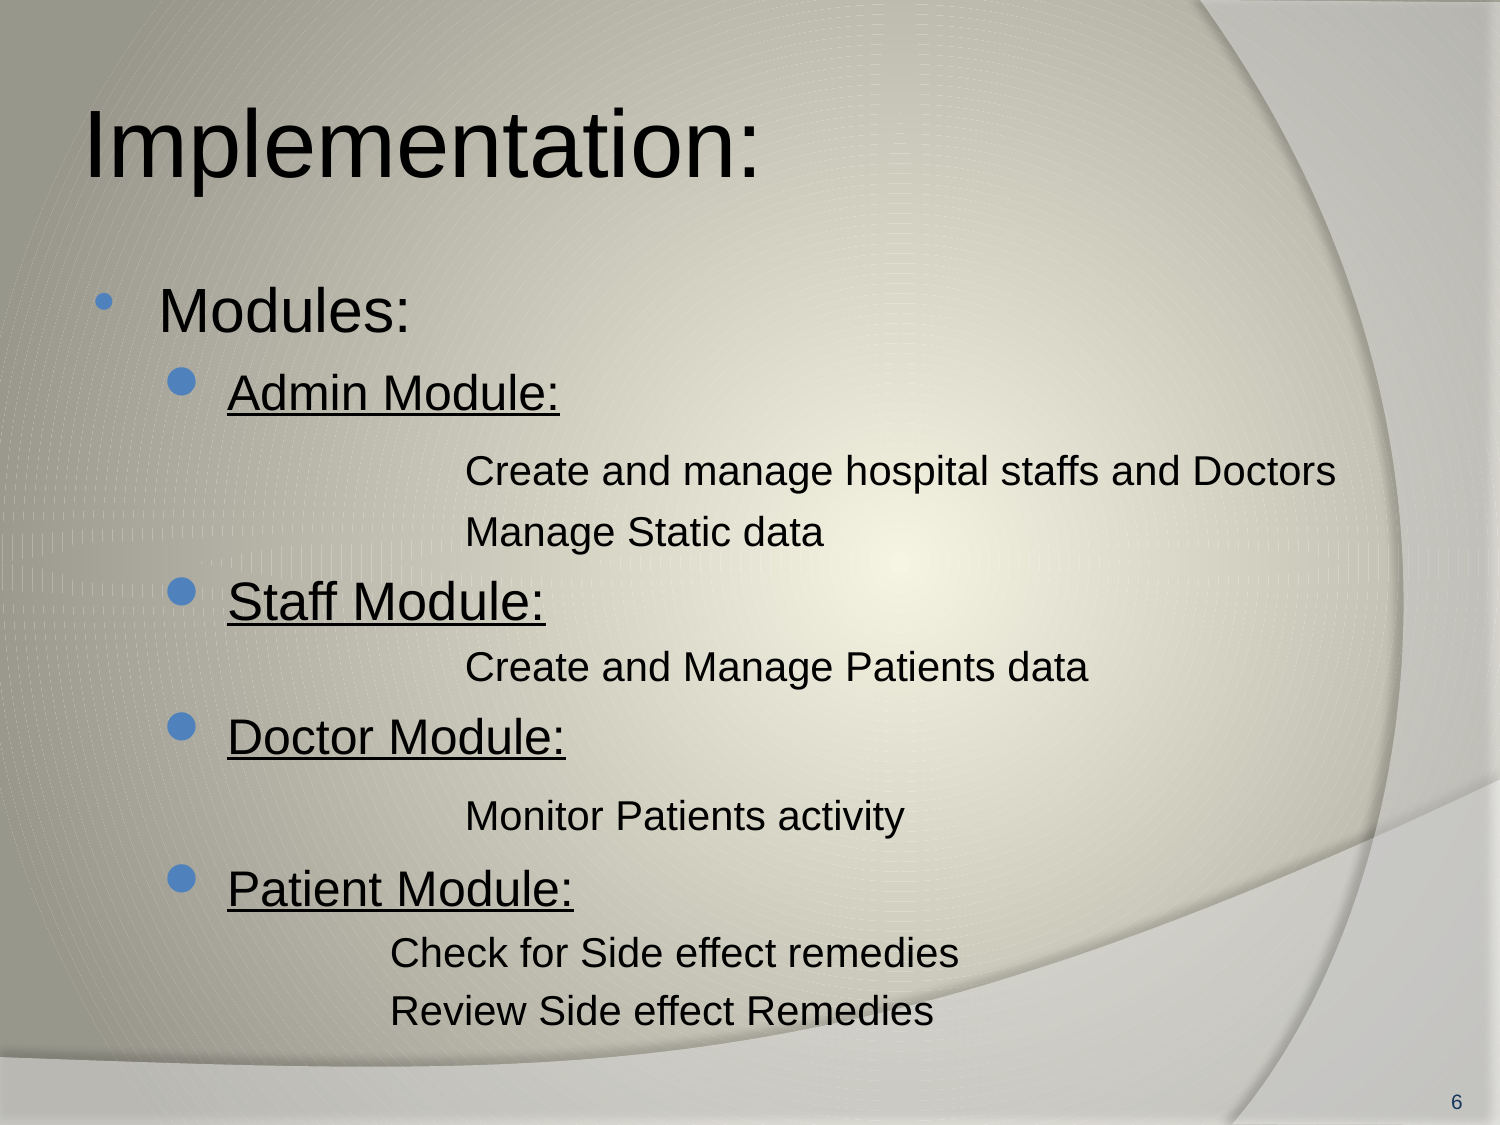

# Implementation:
Modules:
 Admin Module:
		Create and manage hospital staffs and Doctors
		Manage Static data
 Staff Module:
 	Create and Manage Patients data
 Doctor Module:
		Monitor Patients activity
 Patient Module:
Check for Side effect remedies
Review Side effect Remedies

6